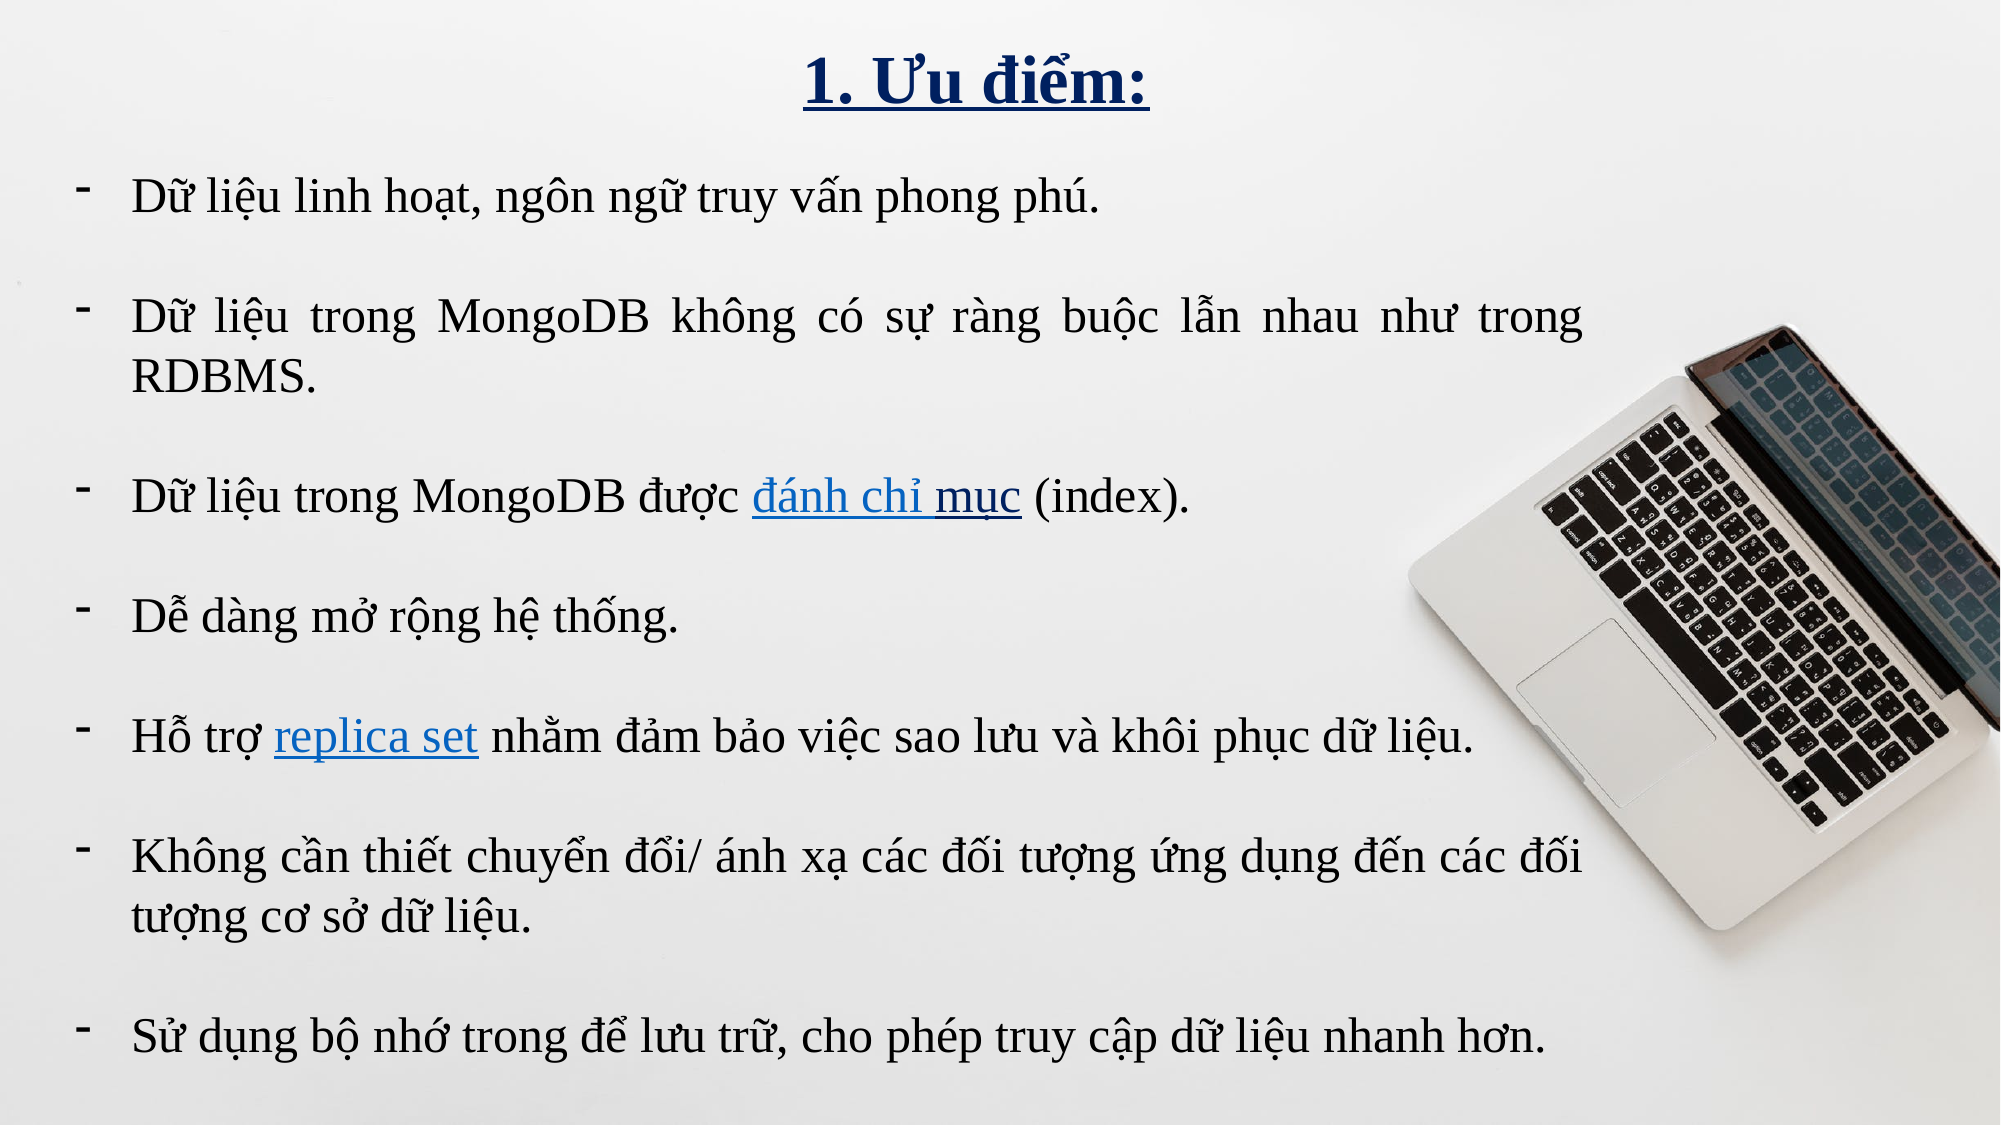

1. Ưu điểm:
Dữ liệu linh hoạt, ngôn ngữ truy vấn phong phú.

Dữ liệu trong MongoDB không có sự ràng buộc lẫn nhau như trong RDBMS.

Dữ liệu trong MongoDB được đánh chỉ mục (index).

Dễ dàng mở rộng hệ thống.

Hỗ trợ replica set nhằm đảm bảo việc sao lưu và khôi phục dữ liệu.

Không cần thiết chuyển đổi/ ánh xạ các đối tượng ứng dụng đến các đối tượng cơ sở dữ liệu.

Sử dụng bộ nhớ trong để lưu trữ, cho phép truy cập dữ liệu nhanh hơn.